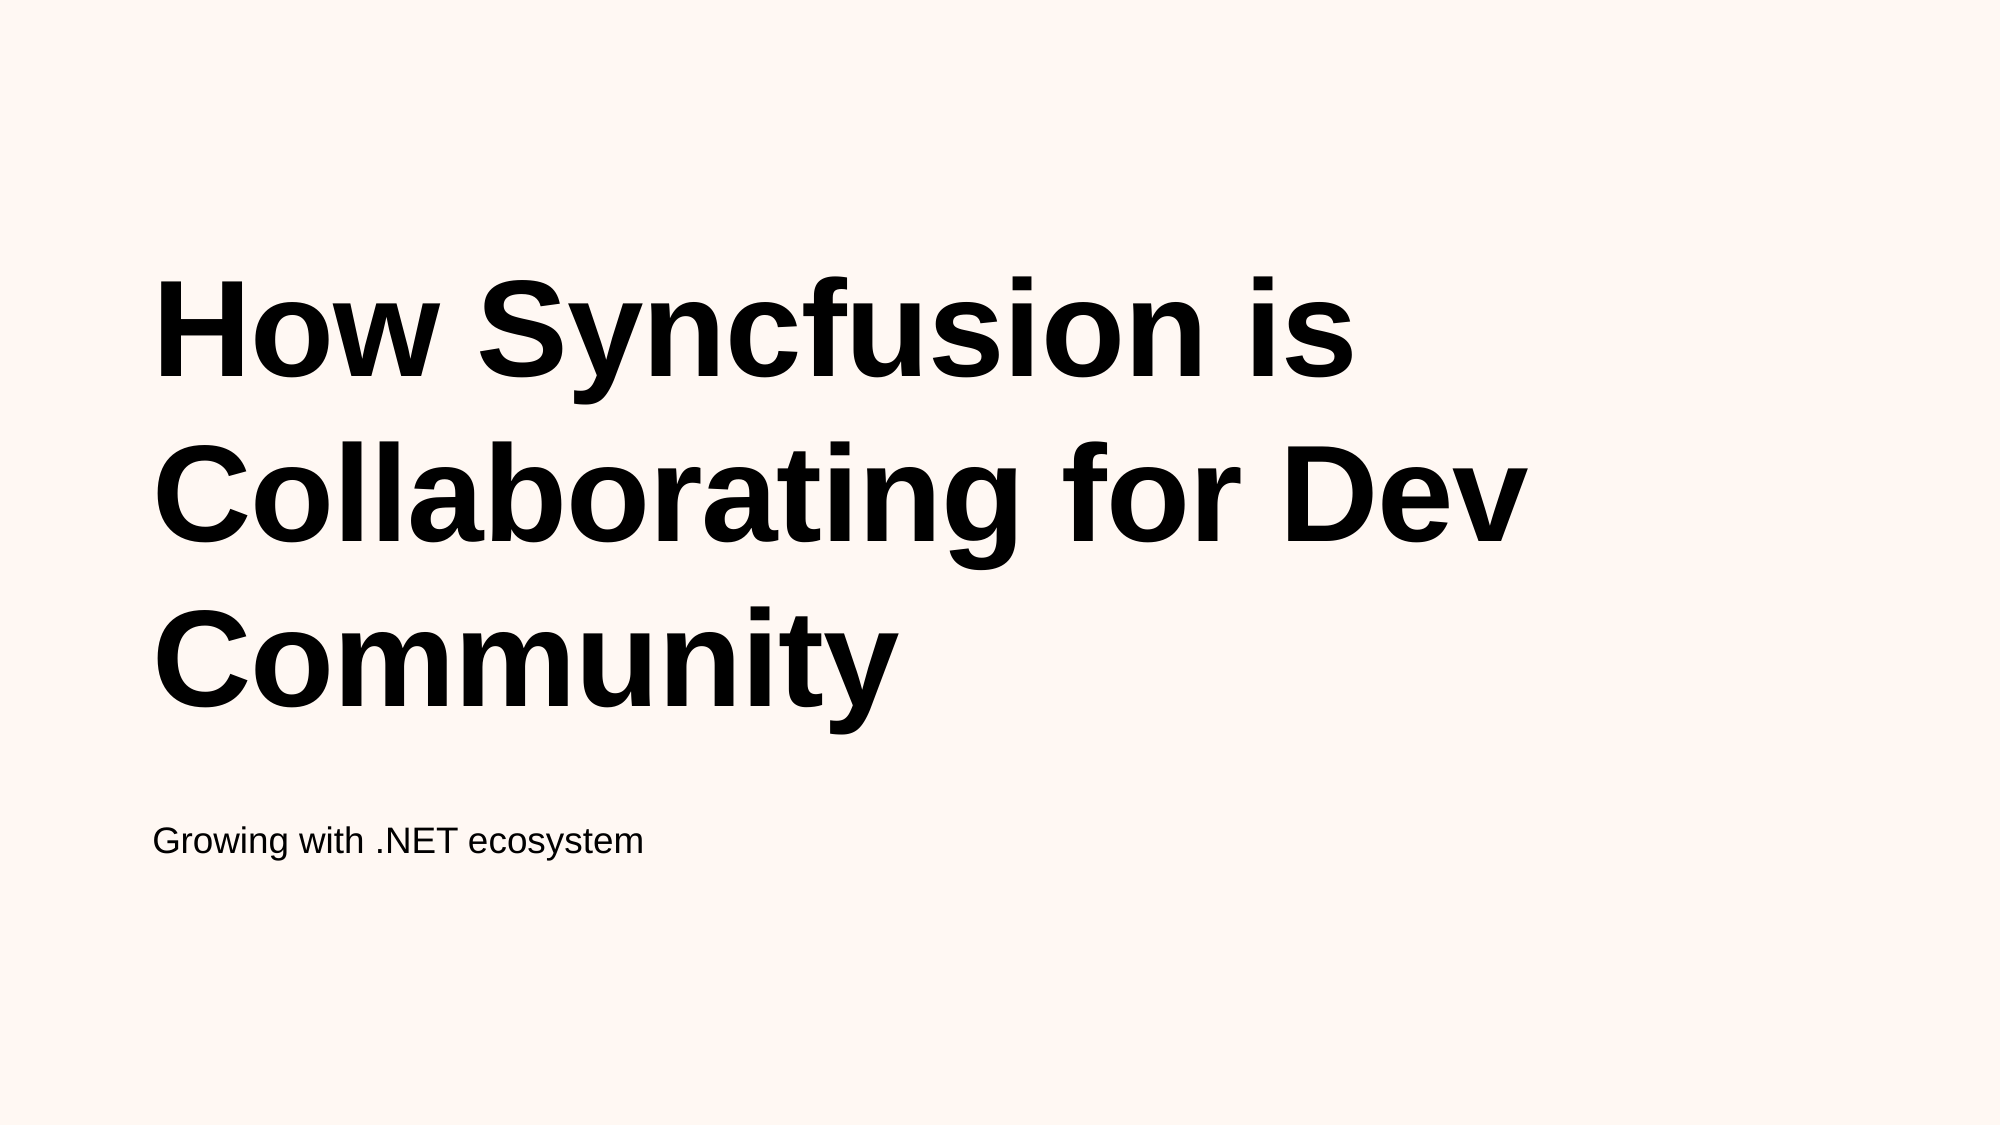

# How Syncfusion is Collaborating for Dev Community
Growing with .NET ecosystem